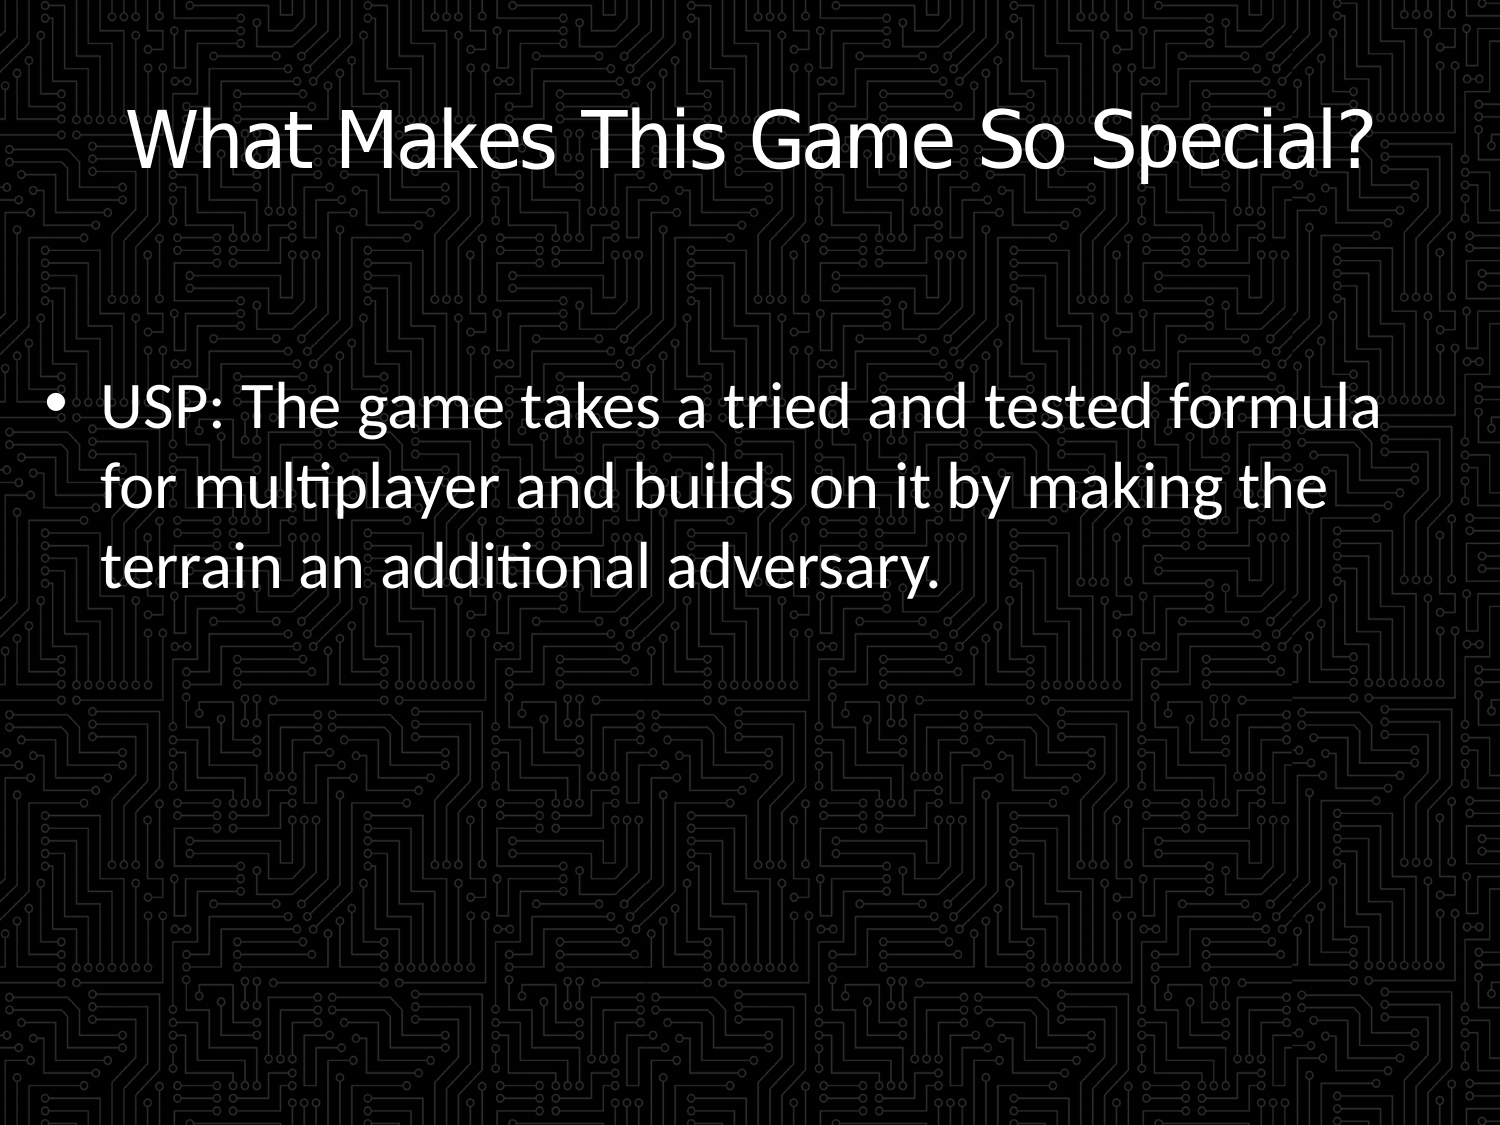

# What Makes This Game So Special?

USP: The game takes a tried and tested formula for multiplayer and builds on it by making the terrain an additional adversary.